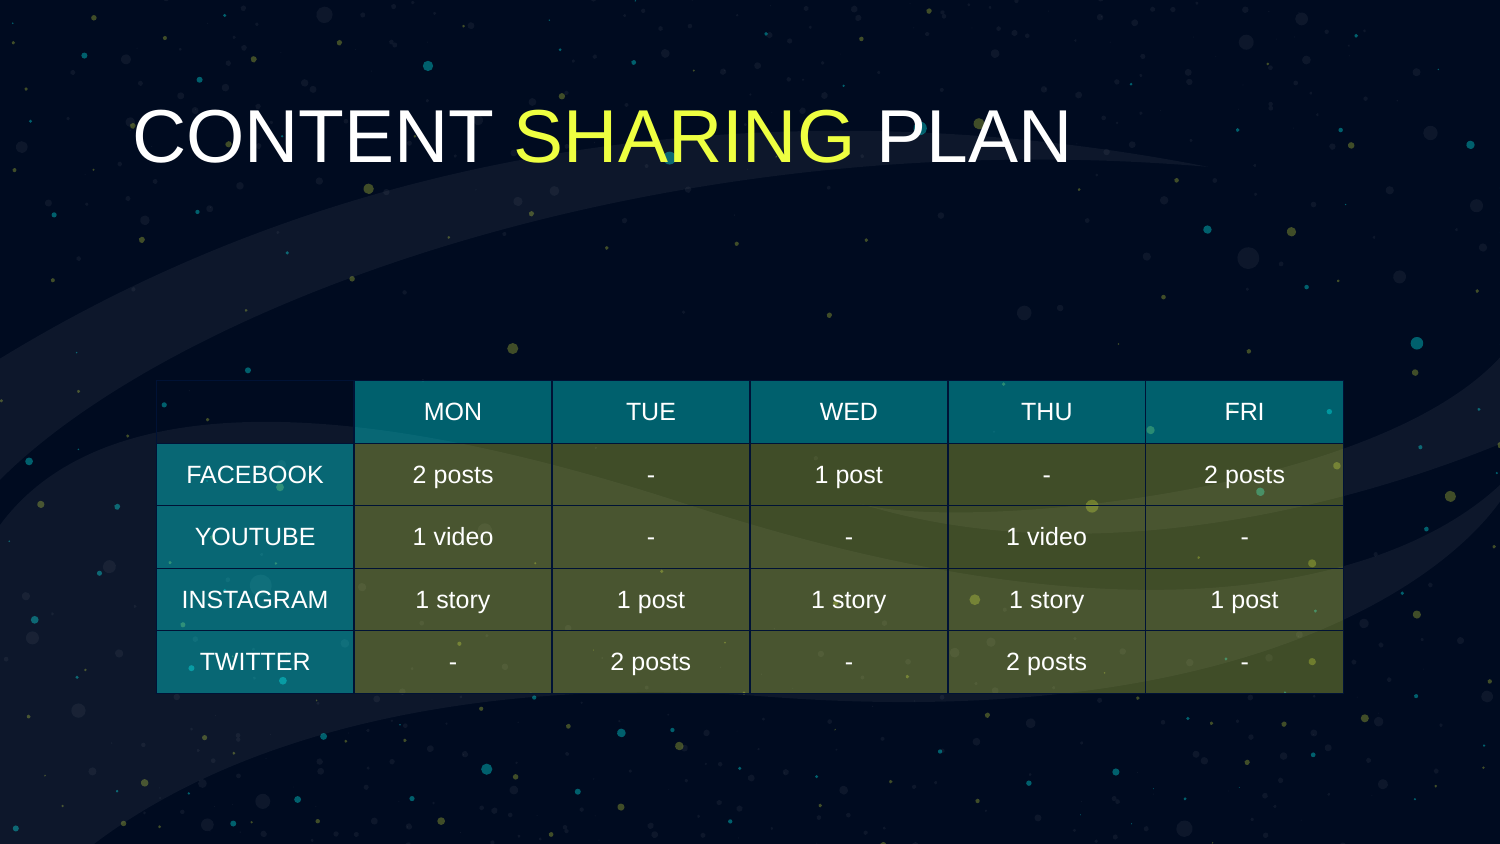

# CONTENT SHARING PLAN
|  | MON | TUE | WED | THU | FRI |
| --- | --- | --- | --- | --- | --- |
| FACEBOOK | 2 posts | - | 1 post | - | 2 posts |
| YOUTUBE | 1 video | - | - | 1 video | - |
| INSTAGRAM | 1 story | 1 post | 1 story | 1 story | 1 post |
| TWITTER | - | 2 posts | - | 2 posts | - |